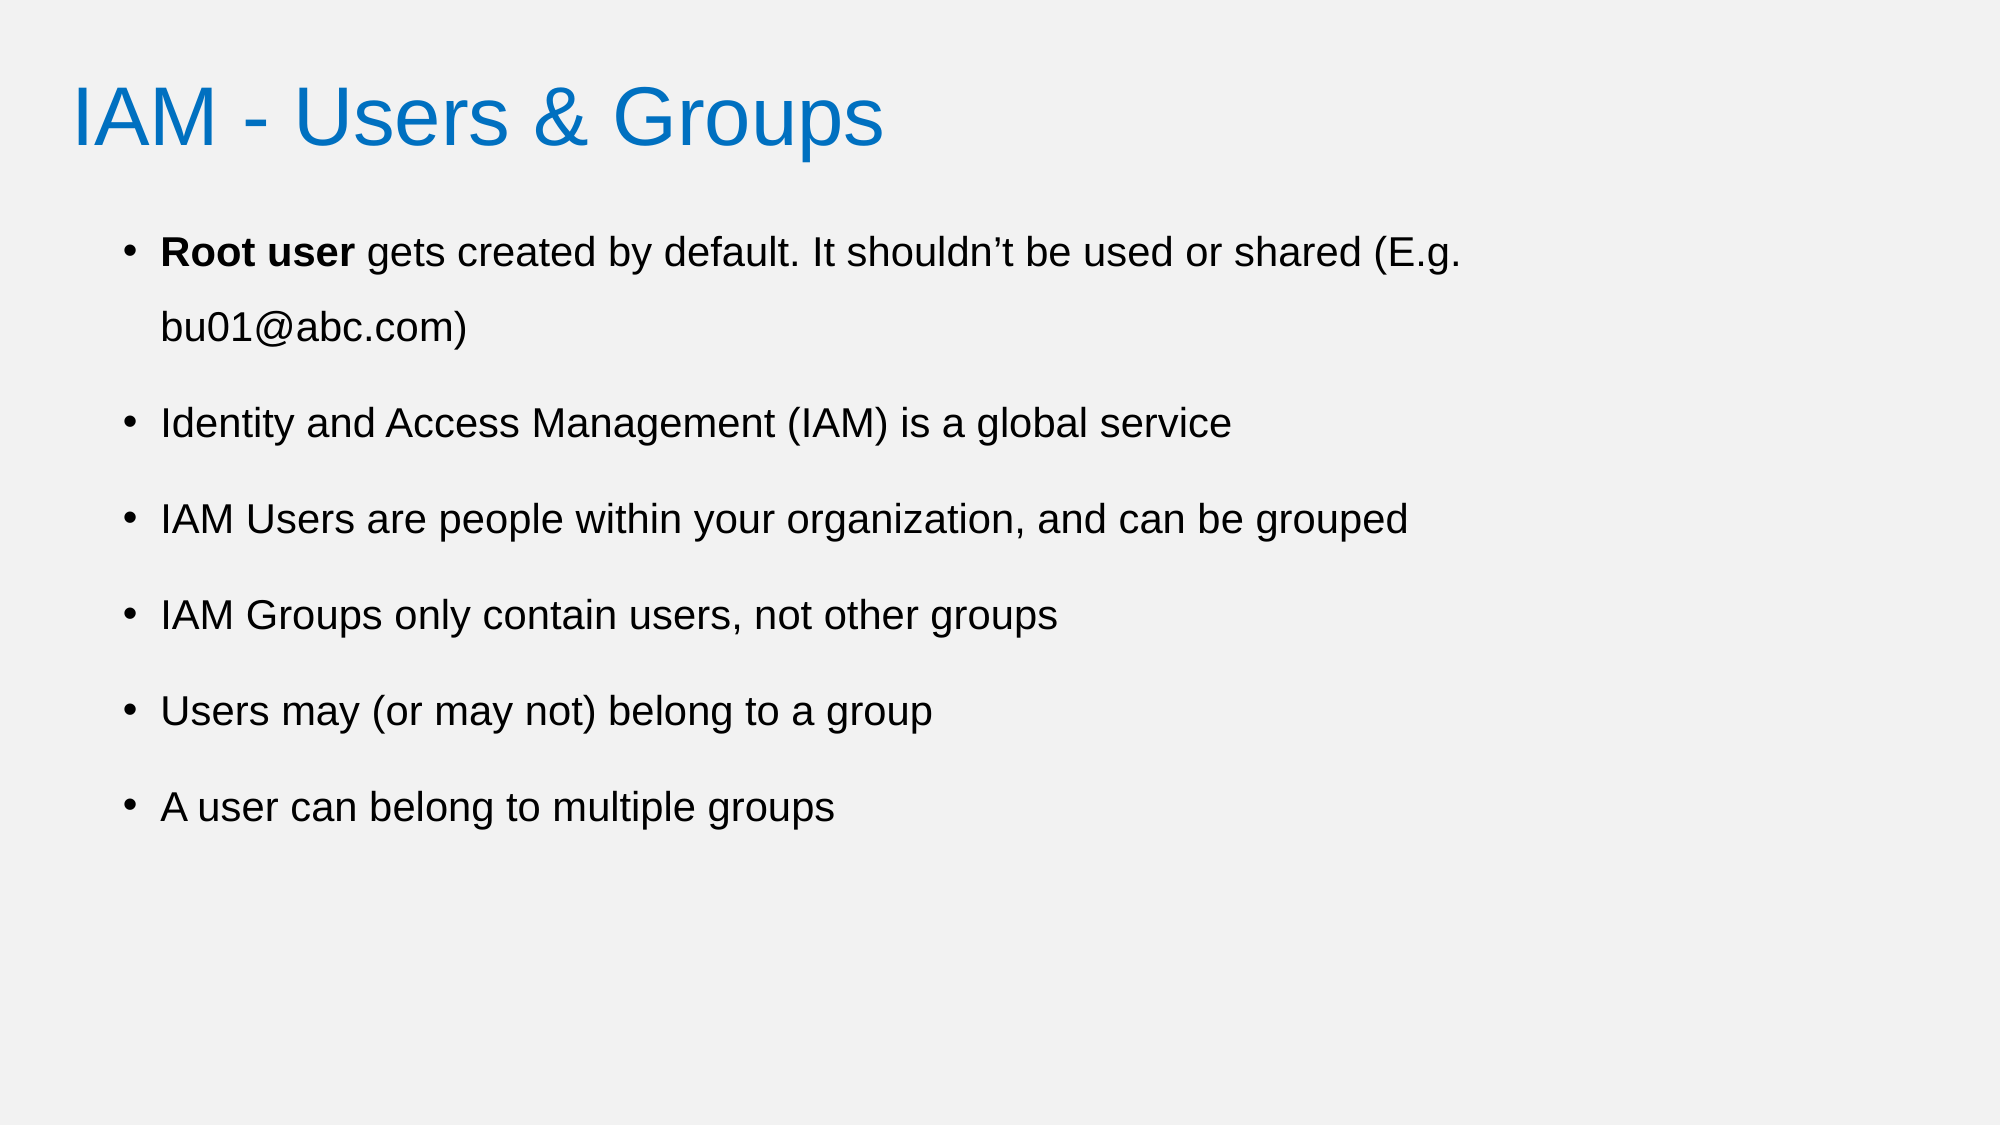

# IAM - Users & Groups
Root user gets created by default. It shouldn’t be used or shared (E.g. bu01@abc.com)
Identity and Access Management (IAM) is a global service
IAM Users are people within your organization, and can be grouped
IAM Groups only contain users, not other groups
Users may (or may not) belong to a group
A user can belong to multiple groups